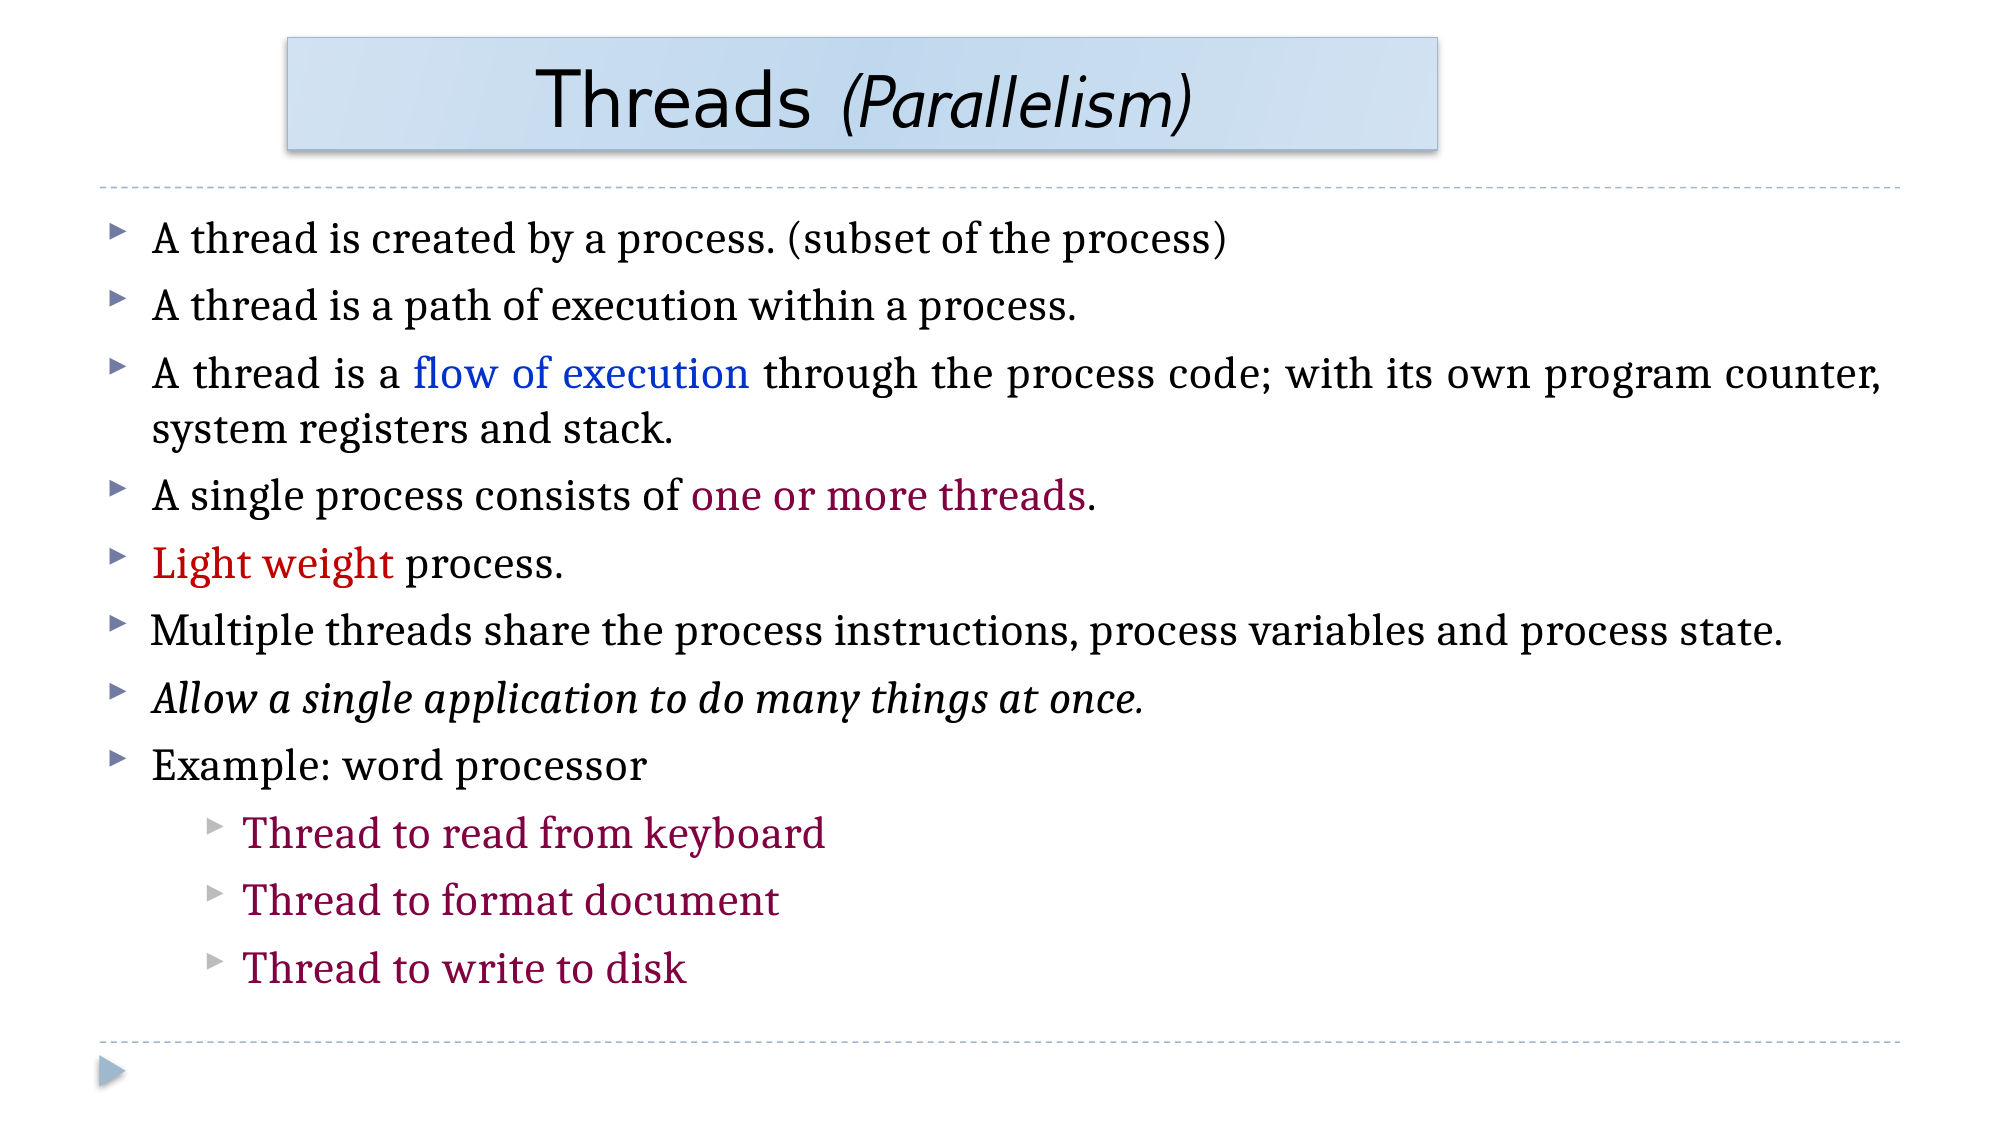

Threads (Parallelism)
A thread is created by a process. (subset of the process)
A thread is a path of execution within a process.
A thread is a flow of execution through the process code; with its own program counter, system registers and stack.
A single process consists of one or more threads.
Light weight process.
Multiple threads share the process instructions, process variables and process state.
Allow a single application to do many things at once.
Example: word processor
Thread to read from keyboard
Thread to format document
Thread to write to disk